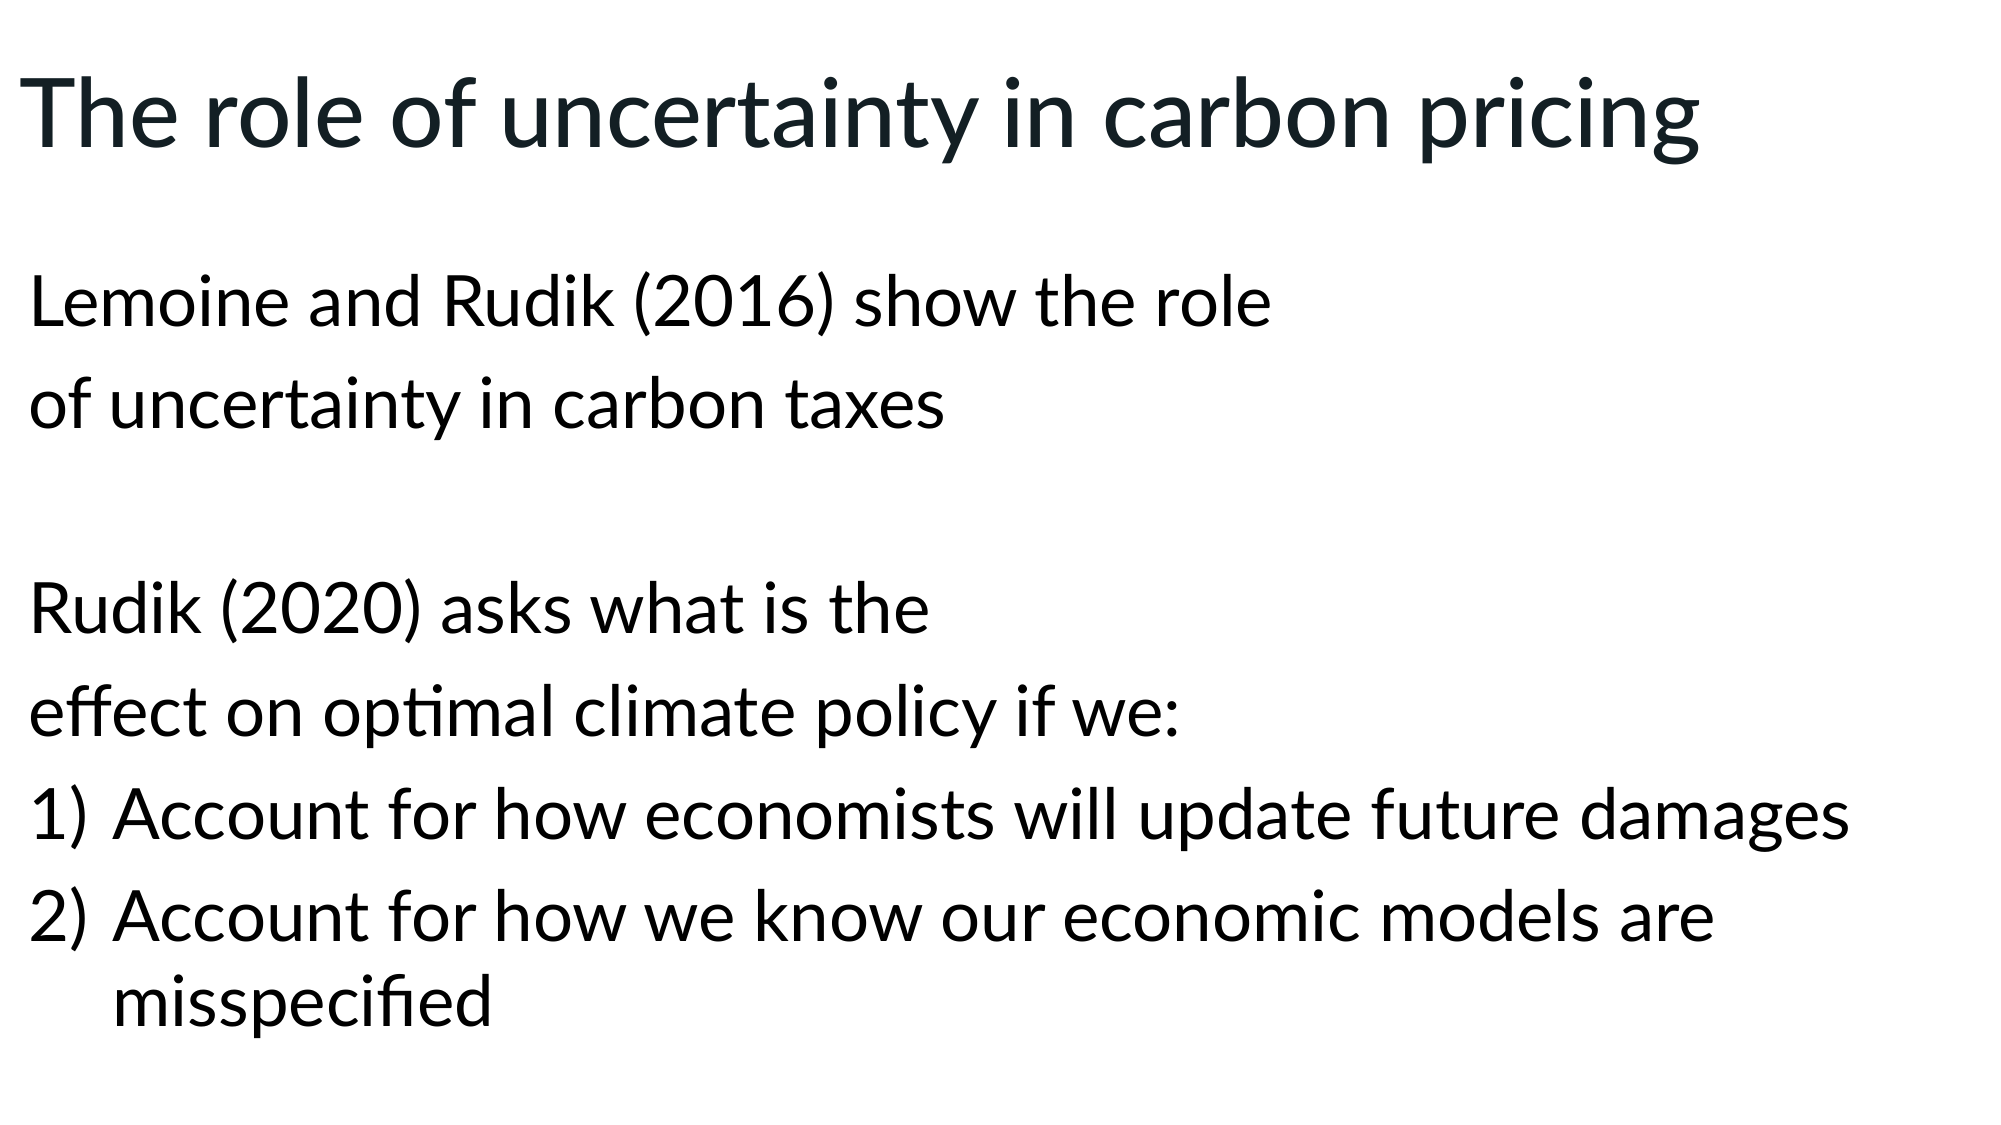

The role of uncertainty in carbon pricing

Lemoine and Rudik (2016) show the role
of uncertainty in carbon taxes

Rudik (2020) asks what is the
effect on optimal climate policy if we:
Account for how economists will update future damages
Account for how we know our economic models are misspecified